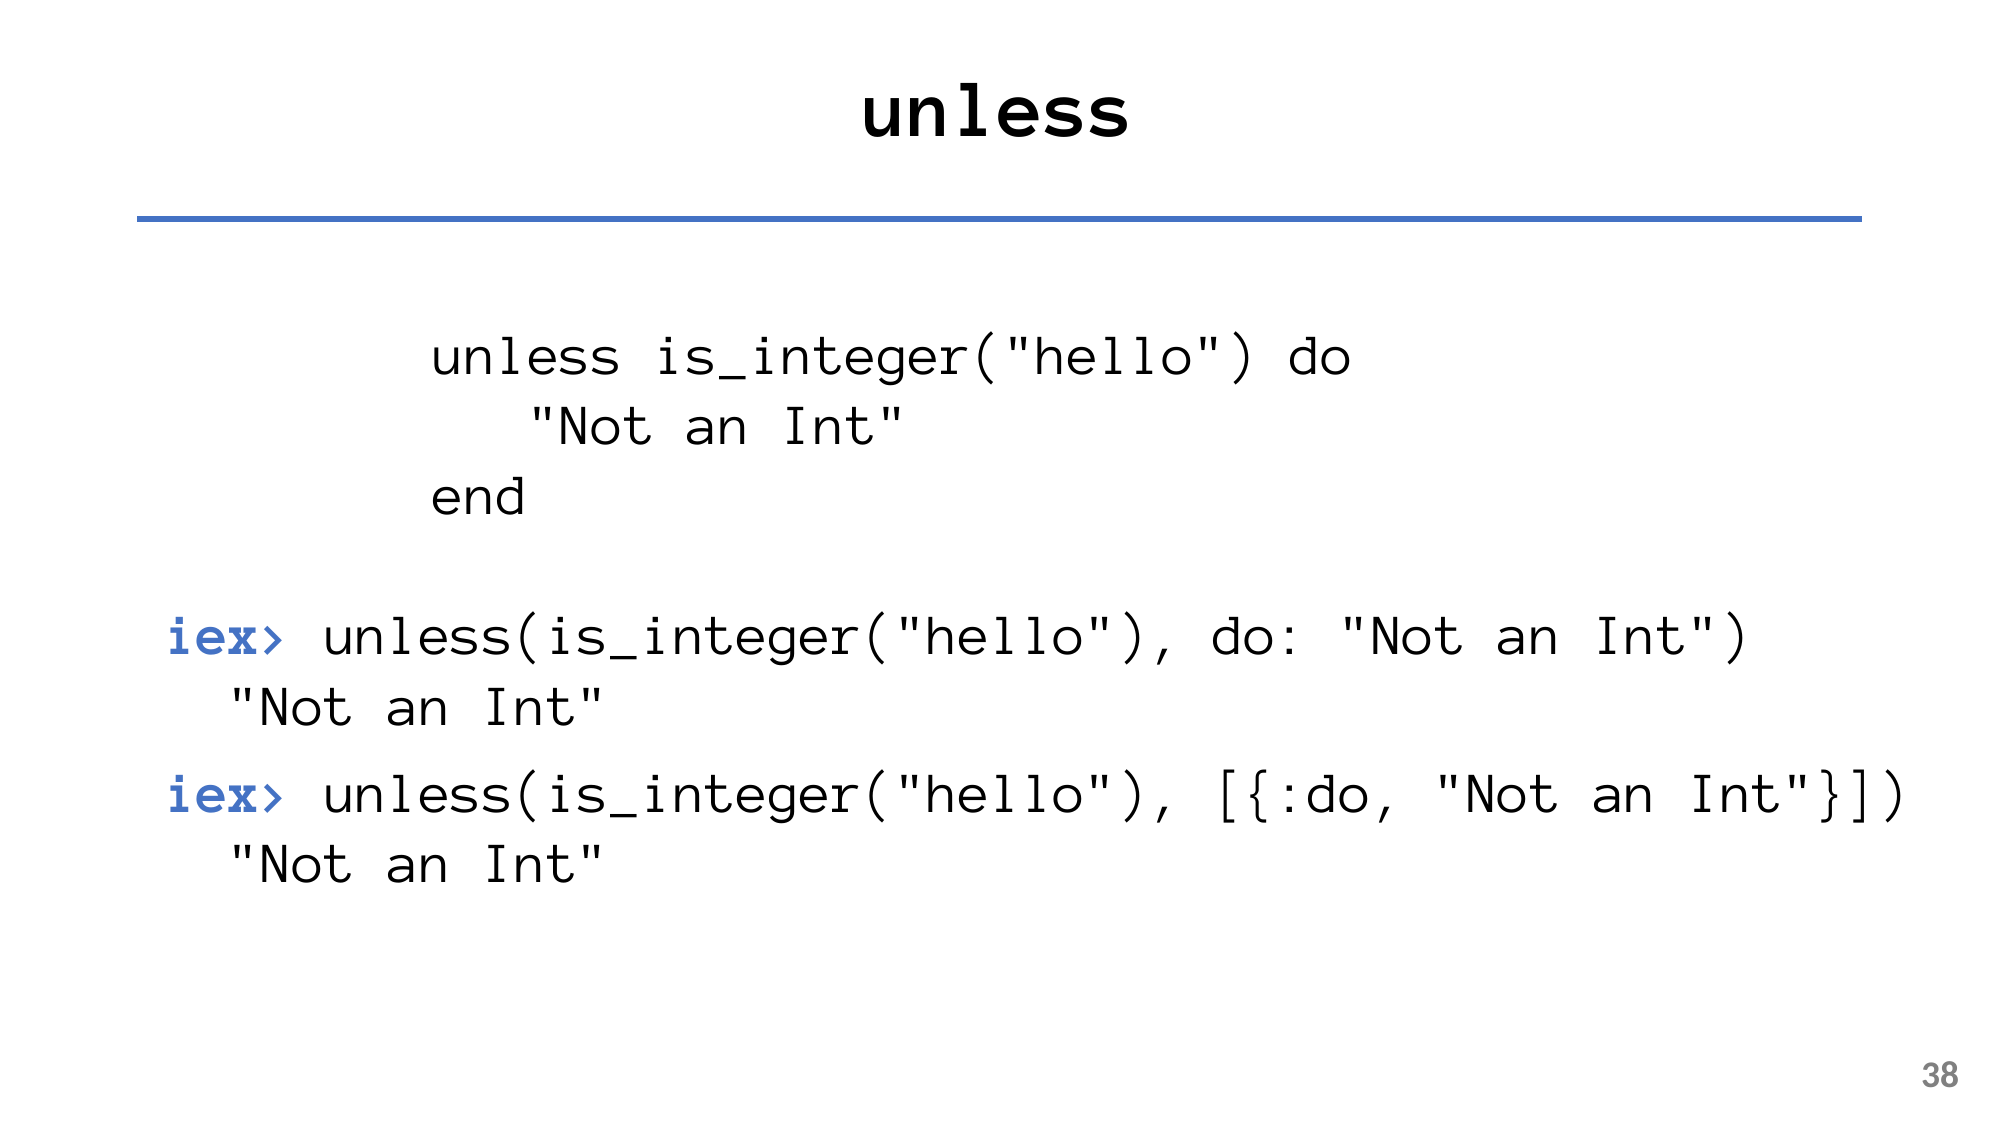

unless
unless is_integer("hello") do
   "Not an Int"
end
iex> unless(is_integer("hello"), do: "Not an Int")
  "Not an Int"
iex> unless(is_integer("hello"), [{:do, "Not an Int"}])
  "Not an Int"
38